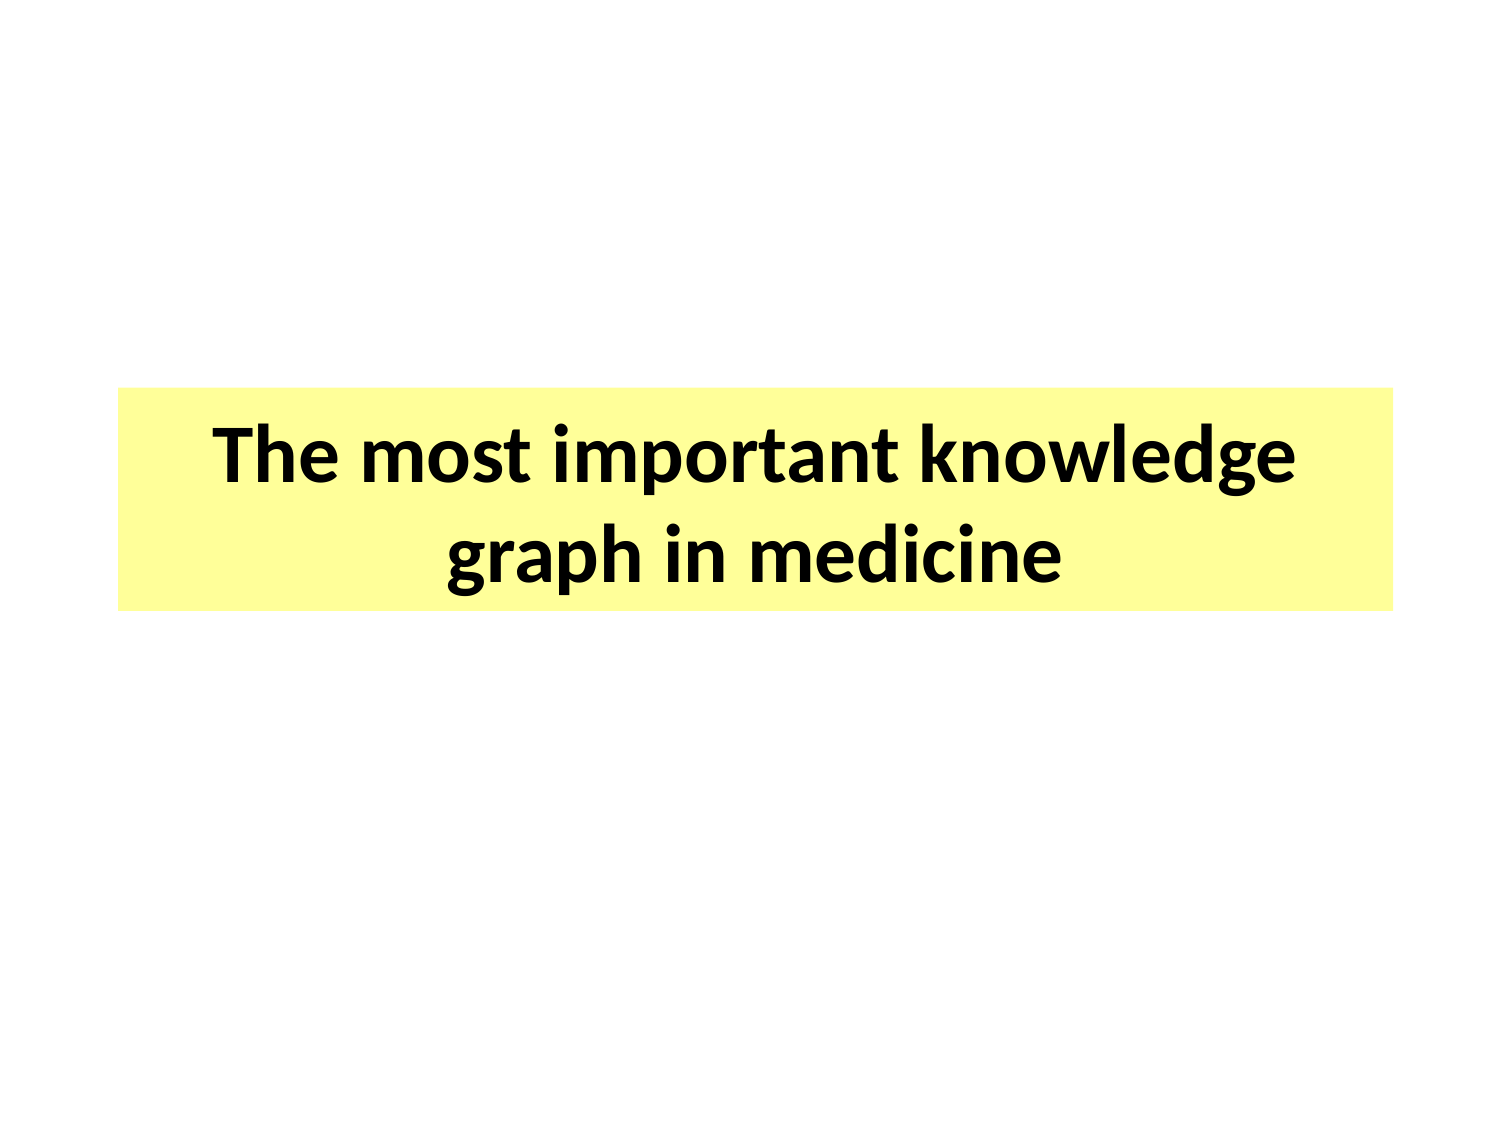

# The most important knowledge graph in medicine